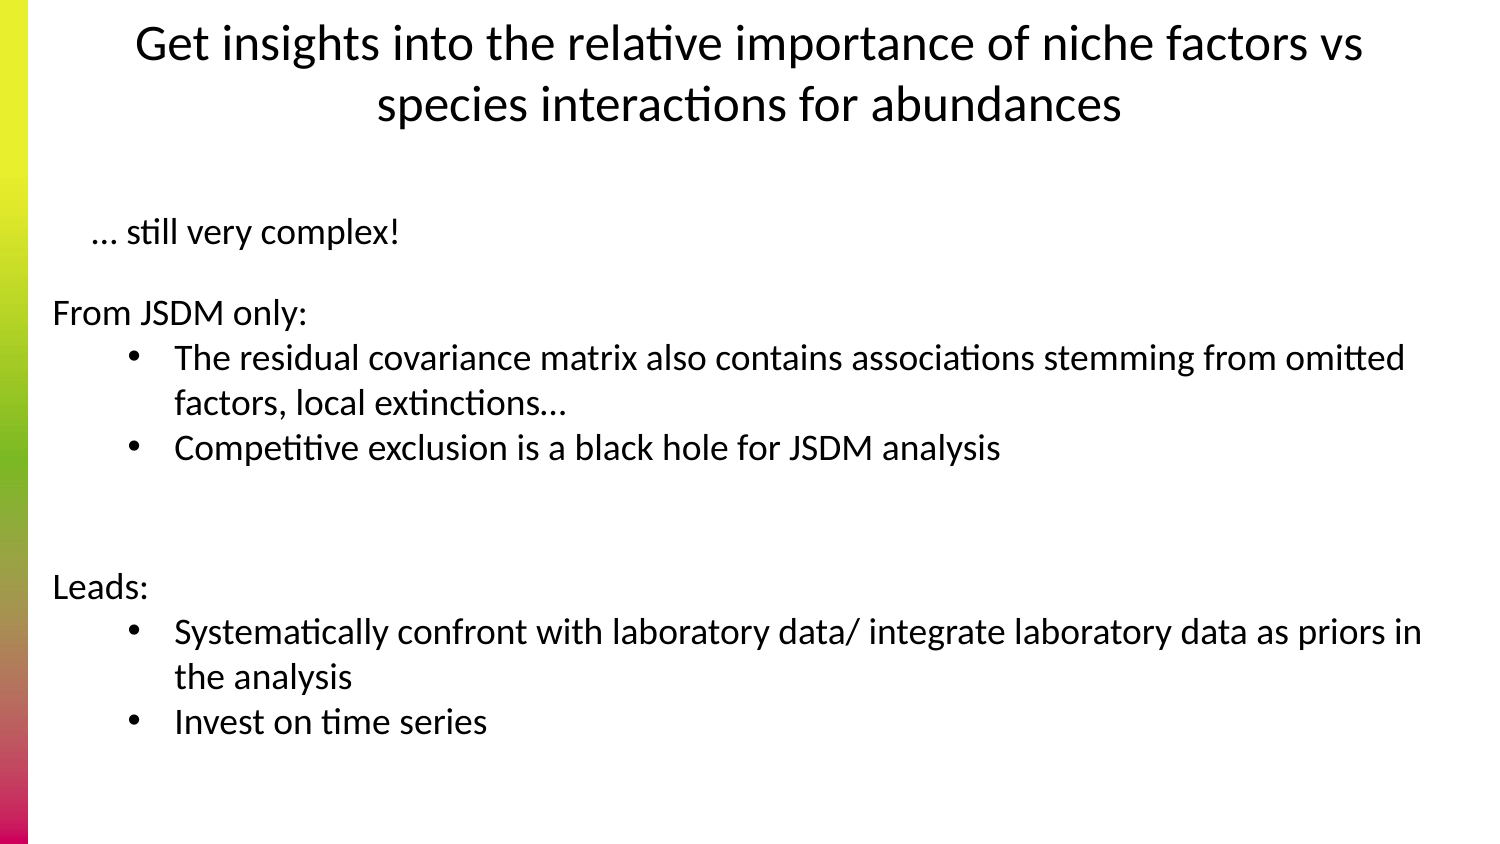

# Get insights into the relative importance of niche factors vs species interactions for abundances

… still very complex!
From JSDM only:
The residual covariance matrix also contains associations stemming from omitted factors, local extinctions…
Competitive exclusion is a black hole for JSDM analysis
Leads:
Systematically confront with laboratory data/ integrate laboratory data as priors in the analysis
Invest on time series